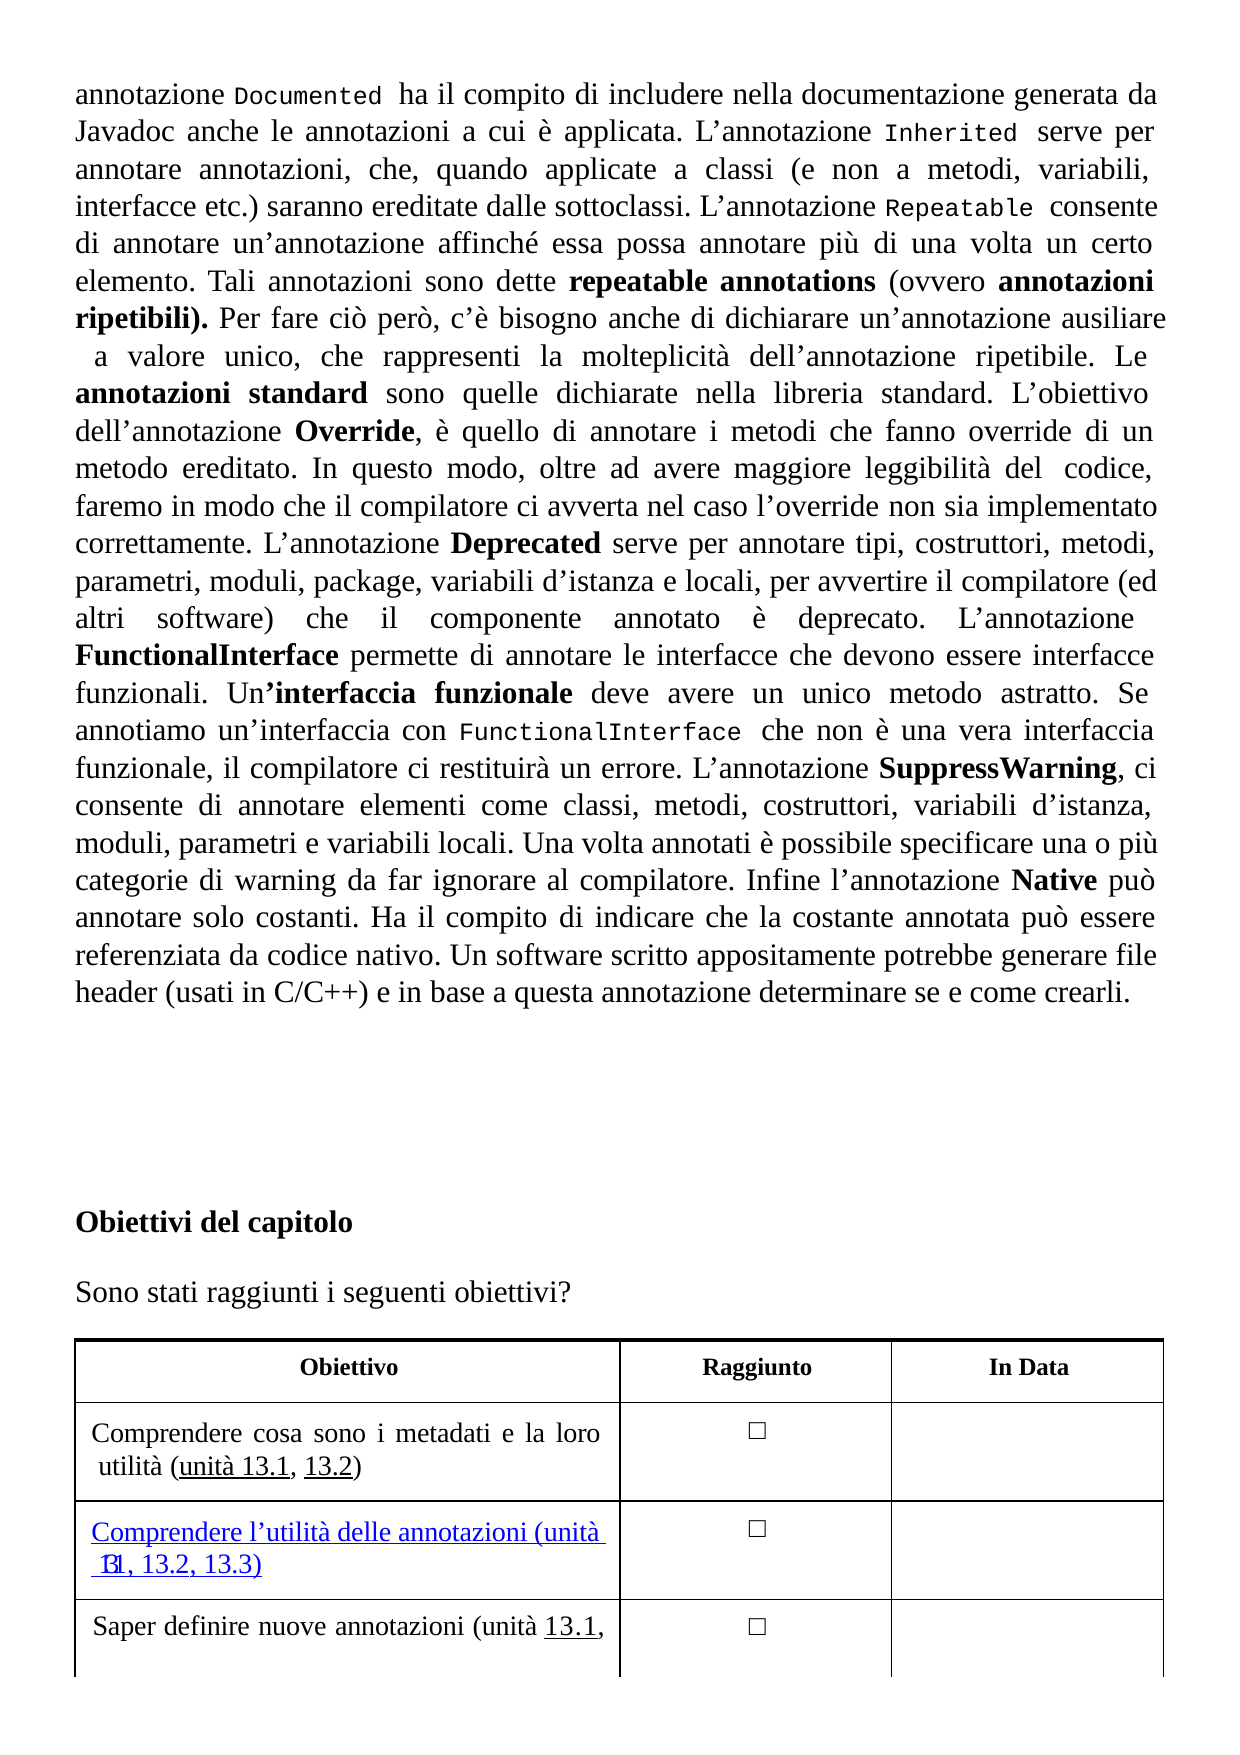

annotazione Documented ha il compito di includere nella documentazione generata da  Javadoc anche le annotazioni a cui è applicata. L’annotazione Inherited serve per  annotare annotazioni, che, quando applicate a classi (e non a metodi, variabili,  interfacce etc.) saranno ereditate dalle sottoclassi. L’annotazione Repeatable consente  di annotare un’annotazione affinché essa possa annotare più di una volta un certo  elemento. Tali annotazioni sono dette repeatable annotations (ovvero annotazioni  ripetibili). Per fare ciò però, c’è bisogno anche di dichiarare un’annotazione ausiliare  a valore unico, che rappresenti la molteplicità dell’annotazione ripetibile. Le  annotazioni standard sono quelle dichiarate nella libreria standard. L’obiettivo  dell’annotazione Override, è quello di annotare i metodi che fanno override di un  metodo ereditato. In questo modo, oltre ad avere maggiore leggibilità del codice,  faremo in modo che il compilatore ci avverta nel caso l’override non sia implementato  correttamente. L’annotazione Deprecated serve per annotare tipi, costruttori, metodi,  parametri, moduli, package, variabili d’istanza e locali, per avvertire il compilatore (ed  altri software) che il componente annotato è deprecato. L’annotazione  FunctionalInterface permette di annotare le interfacce che devono essere interfacce  funzionali. Un’interfaccia funzionale deve avere un unico metodo astratto. Se  annotiamo un’interfaccia con FunctionalInterface che non è una vera interfaccia  funzionale, il compilatore ci restituirà un errore. L’annotazione SuppressWarning, ci  consente di annotare elementi come classi, metodi, costruttori, variabili d’istanza,  moduli, parametri e variabili locali. Una volta annotati è possibile specificare una o più  categorie di warning da far ignorare al compilatore. Infine l’annotazione Native può  annotare solo costanti. Ha il compito di indicare che la costante annotata può essere  referenziata da codice nativo. Un software scritto appositamente potrebbe generare file  header (usati in C/C++) e in base a questa annotazione determinare se e come crearli.
Obiettivi del capitolo

Sono stati raggiunti i seguenti obiettivi?
| Obiettivo | Raggiunto | In Data |
| --- | --- | --- |
| Comprendere cosa sono i metadati e la loro utilità (unità 13.1, 13.2) | □ |  |
| Comprendere l’utilità delle annotazioni (unità 13.1, 13.2, 13.3) | □ |  |
| Saper definire nuove annotazioni (unità 13.1, | □ |  |